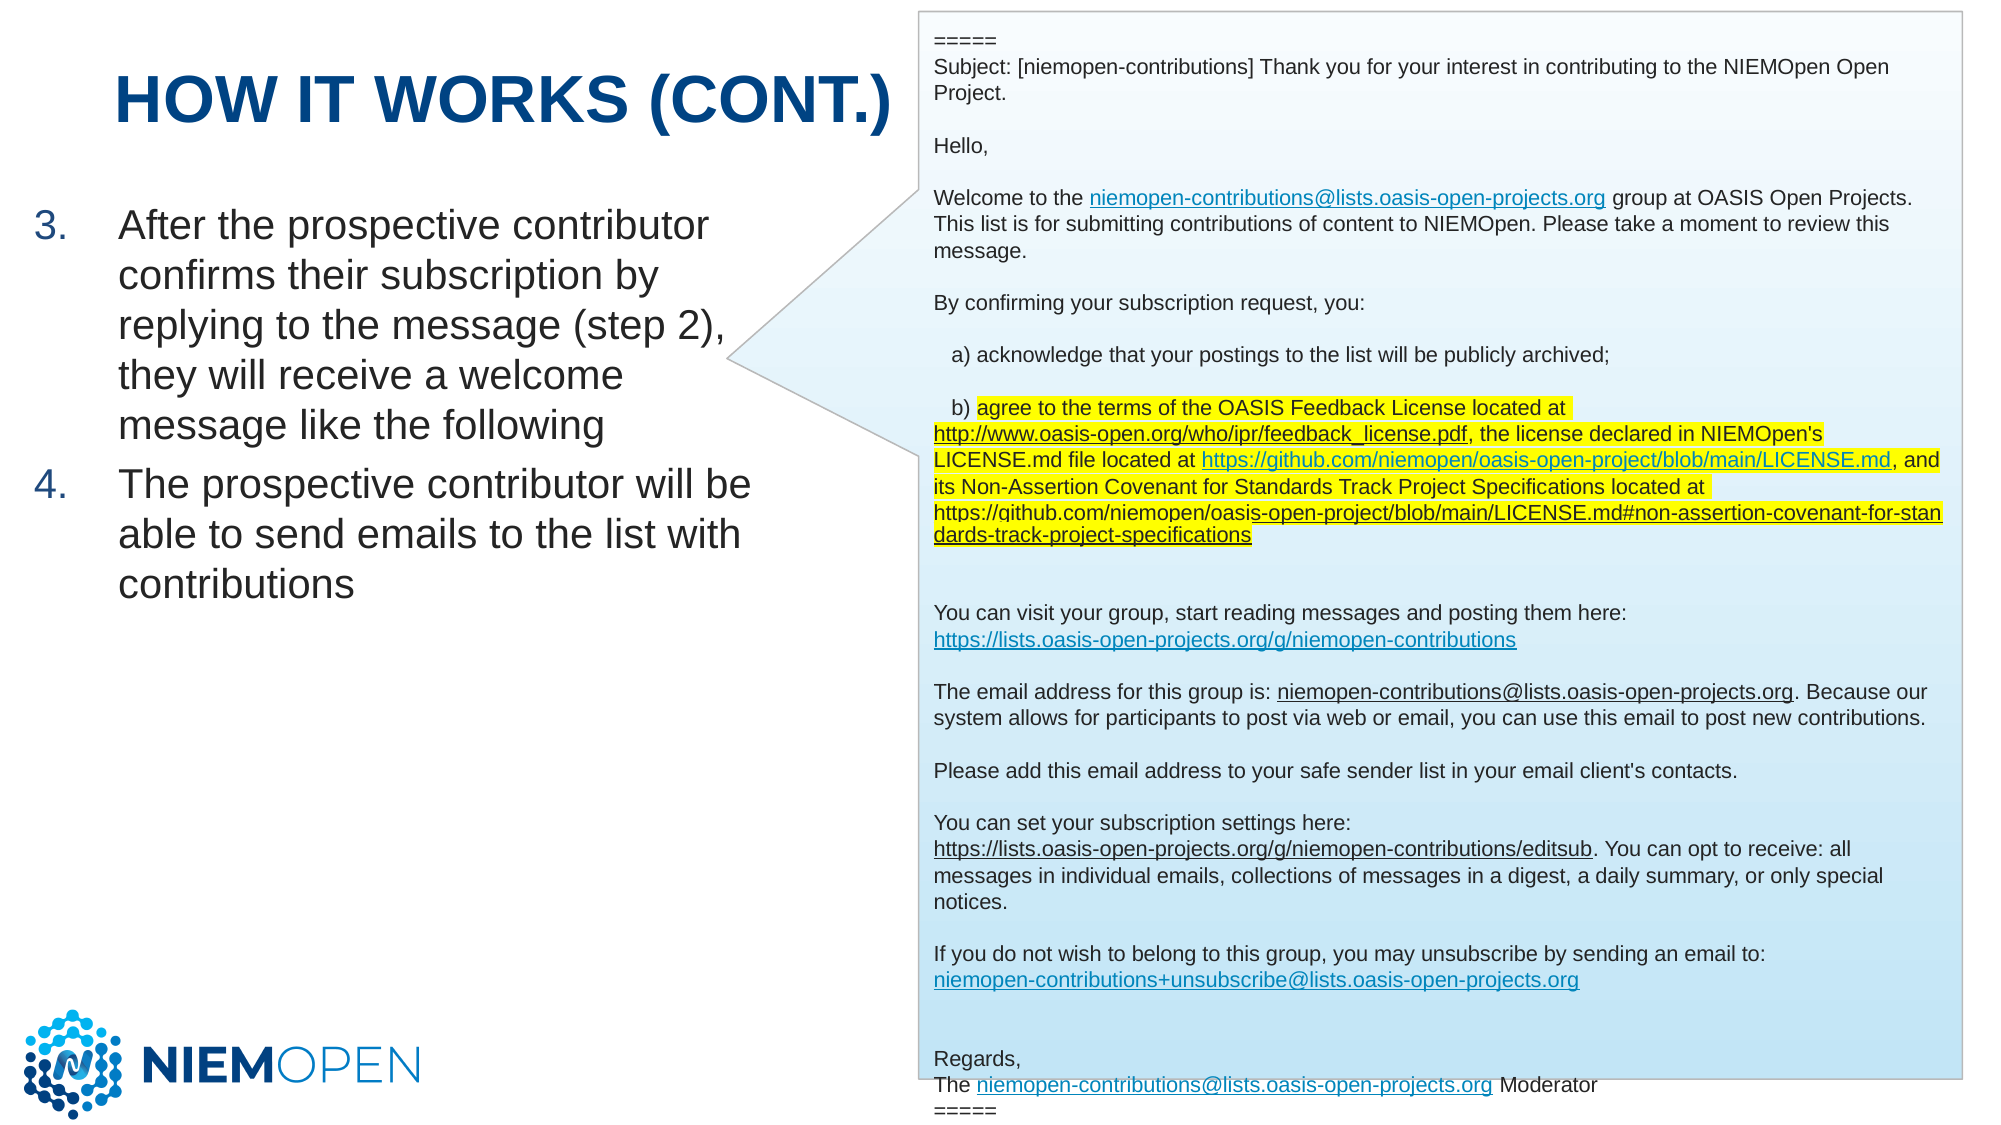

=====
Subject: [niemopen-contributions] Thank you for your interest in contributing to the NIEMOpen Open Project.
Hello,
Welcome to the niemopen-contributions@lists.oasis-open-projects.org group at OASIS Open Projects. This list is for submitting contributions of content to NIEMOpen. Please take a moment to review this message.
By confirming your subscription request, you:
 
   a) acknowledge that your postings to the list will be publicly archived;
   b) agree to the terms of the OASIS Feedback License located at http://www.oasis-open.org/who/ipr/feedback_license.pdf, the license declared in NIEMOpen's LICENSE.md file located at https://github.com/niemopen/oasis-open-project/blob/main/LICENSE.md, and its Non-Assertion Covenant for Standards Track Project Specifications located at https://github.com/niemopen/oasis-open-project/blob/main/LICENSE.md#non-assertion-covenant-for-standards-track-project-specifications
You can visit your group, start reading messages and posting them here: https://lists.oasis-open-projects.org/g/niemopen-contributions
The email address for this group is: niemopen-contributions@lists.oasis-open-projects.org. Because our system allows for participants to post via web or email, you can use this email to post new contributions.
Please add this email address to your safe sender list in your email client's contacts.
You can set your subscription settings here: https://lists.oasis-open-projects.org/g/niemopen-contributions/editsub. You can opt to receive: all messages in individual emails, collections of messages in a digest, a daily summary, or only special notices.
If you do not wish to belong to this group, you may unsubscribe by sending an email to: niemopen-contributions+unsubscribe@lists.oasis-open-projects.org
Regards,
The niemopen-contributions@lists.oasis-open-projects.org Moderator
=====
# HOW IT works (cont.)
After the prospective contributor confirms their subscription by replying to the message (step 2), they will receive a welcome message like the following
The prospective contributor will be able to send emails to the list with contributions
27